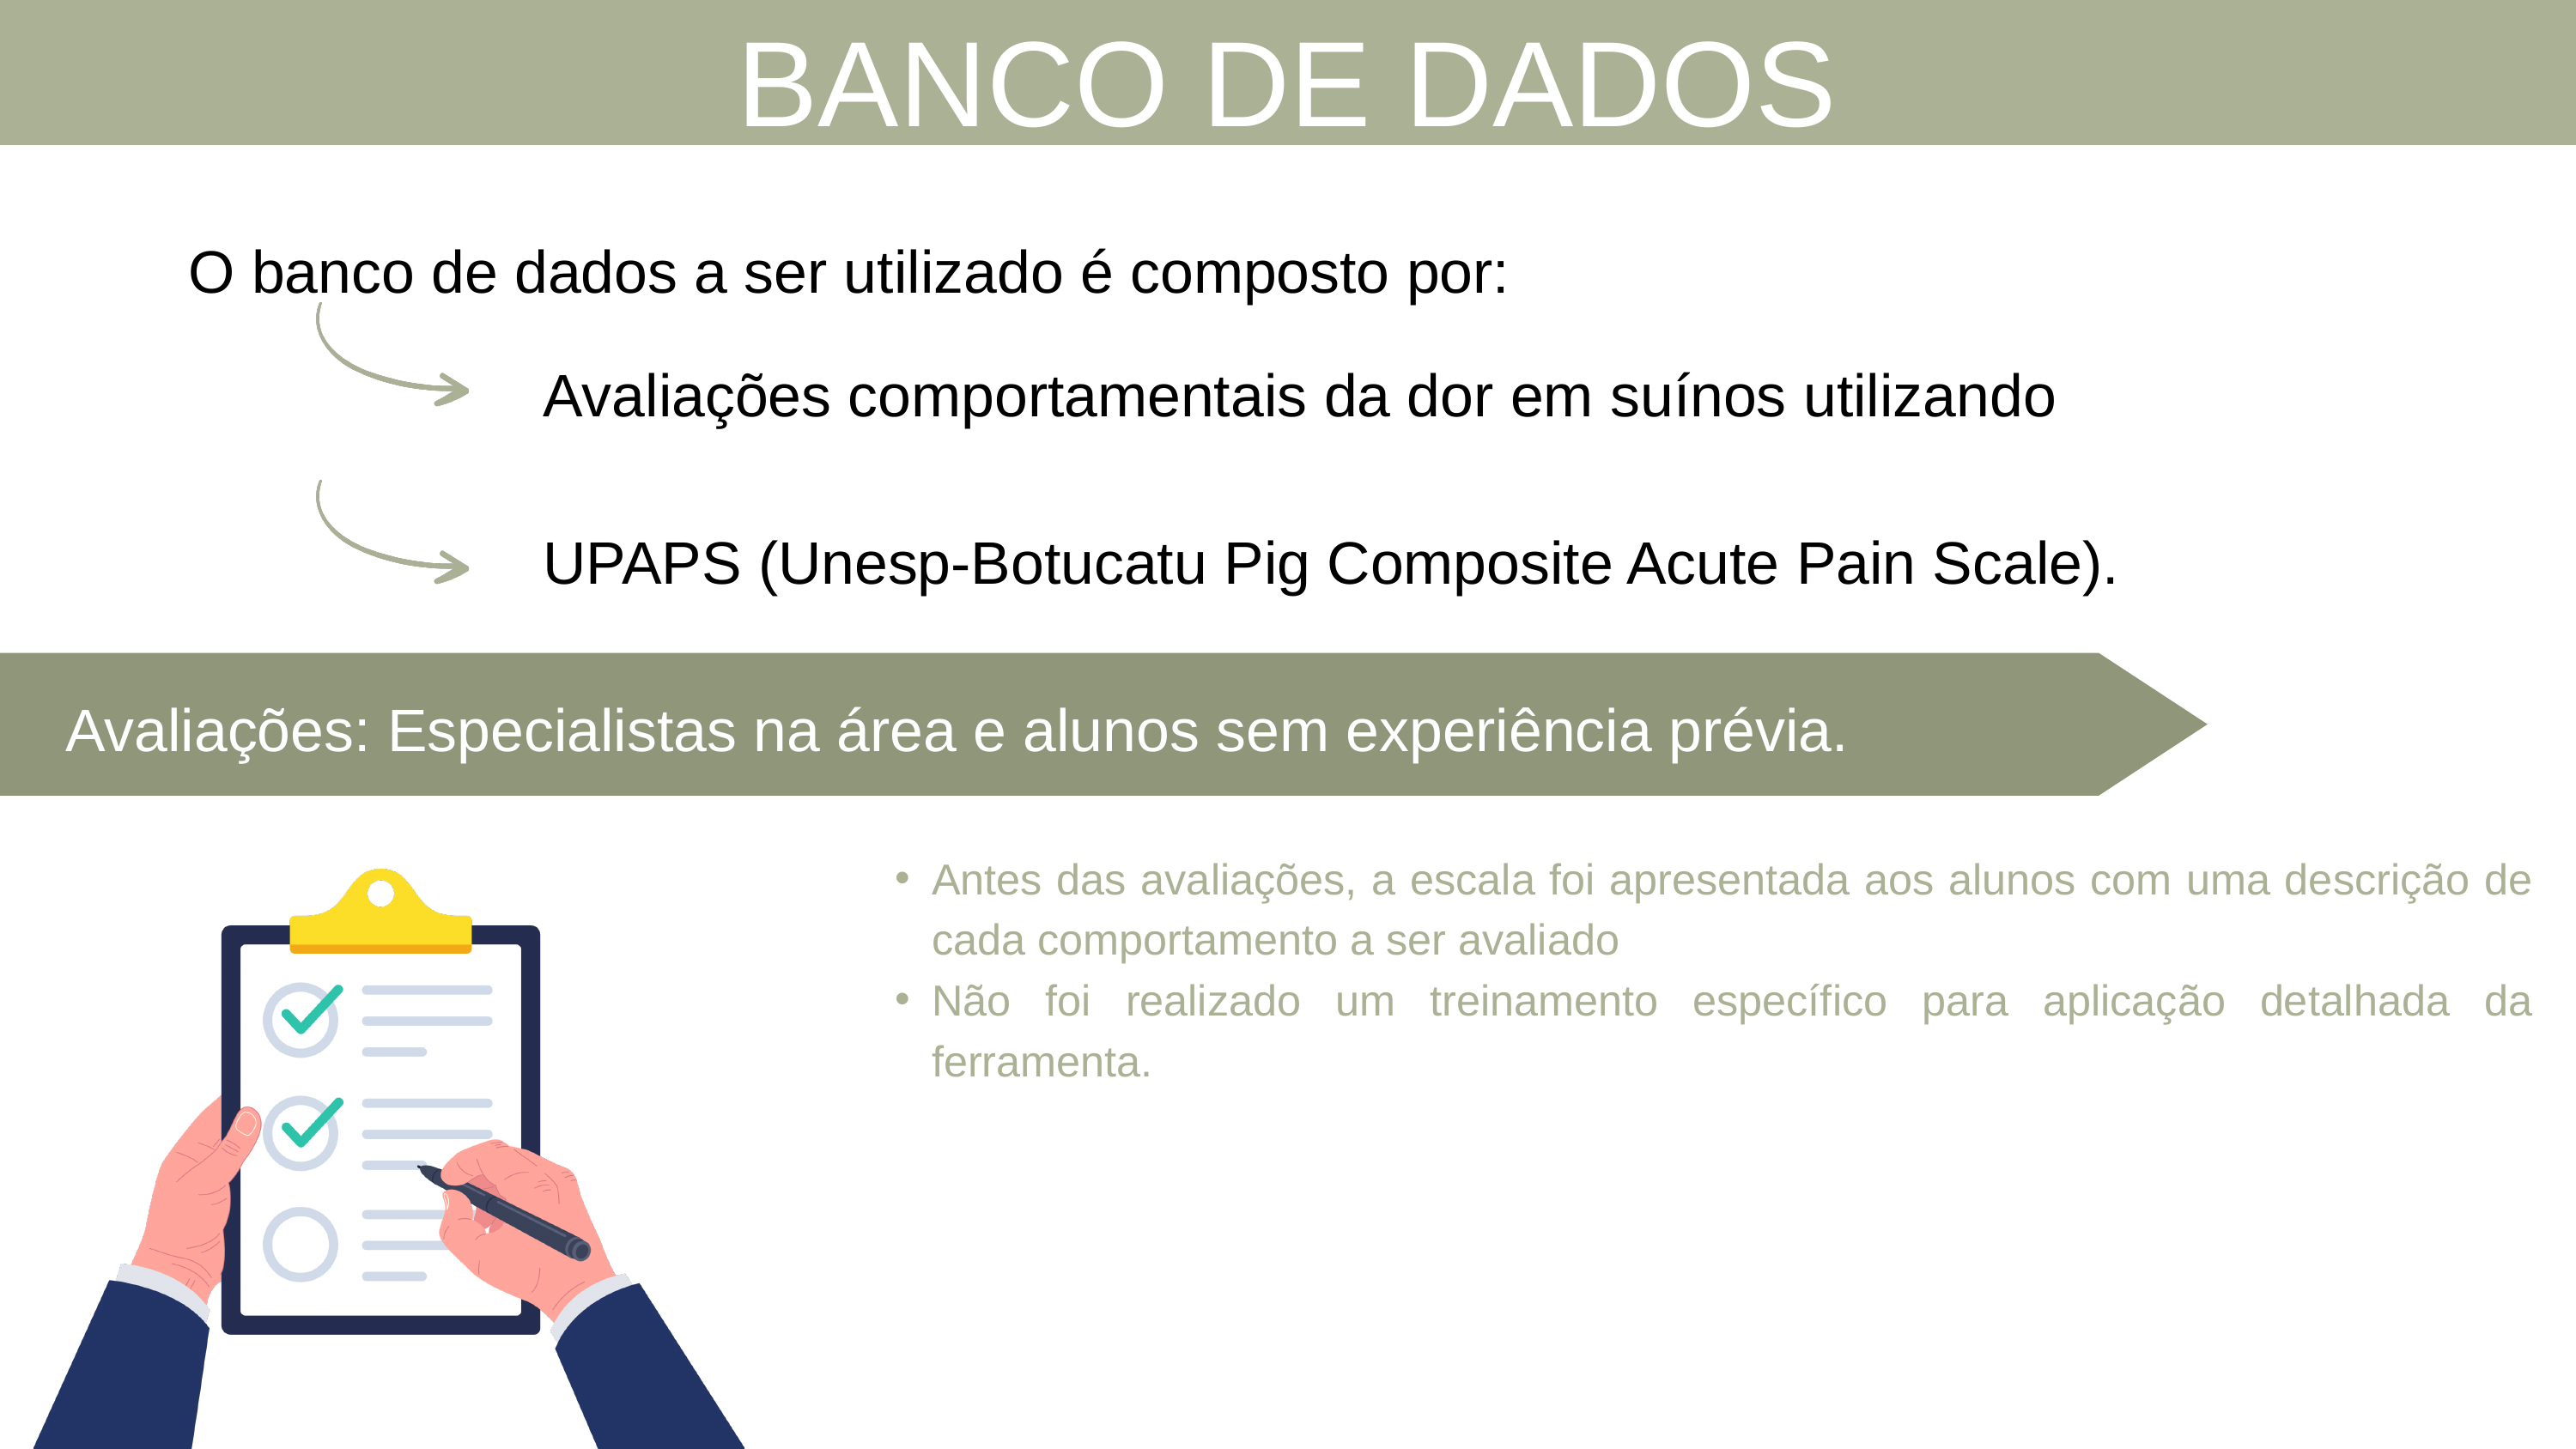

BANCO DE DADOS
O banco de dados a ser utilizado é composto por:

Avaliações comportamentais da dor em suínos utilizando

UPAPS (Unesp-Botucatu Pig Composite Acute Pain Scale).

Avaliações: Especialistas na área e alunos sem experiência prévia.
Antes das avaliações, a escala foi apresentada aos alunos com uma descrição de cada comportamento a ser avaliado
Não foi realizado um treinamento específico para aplicação detalhada da ferramenta.